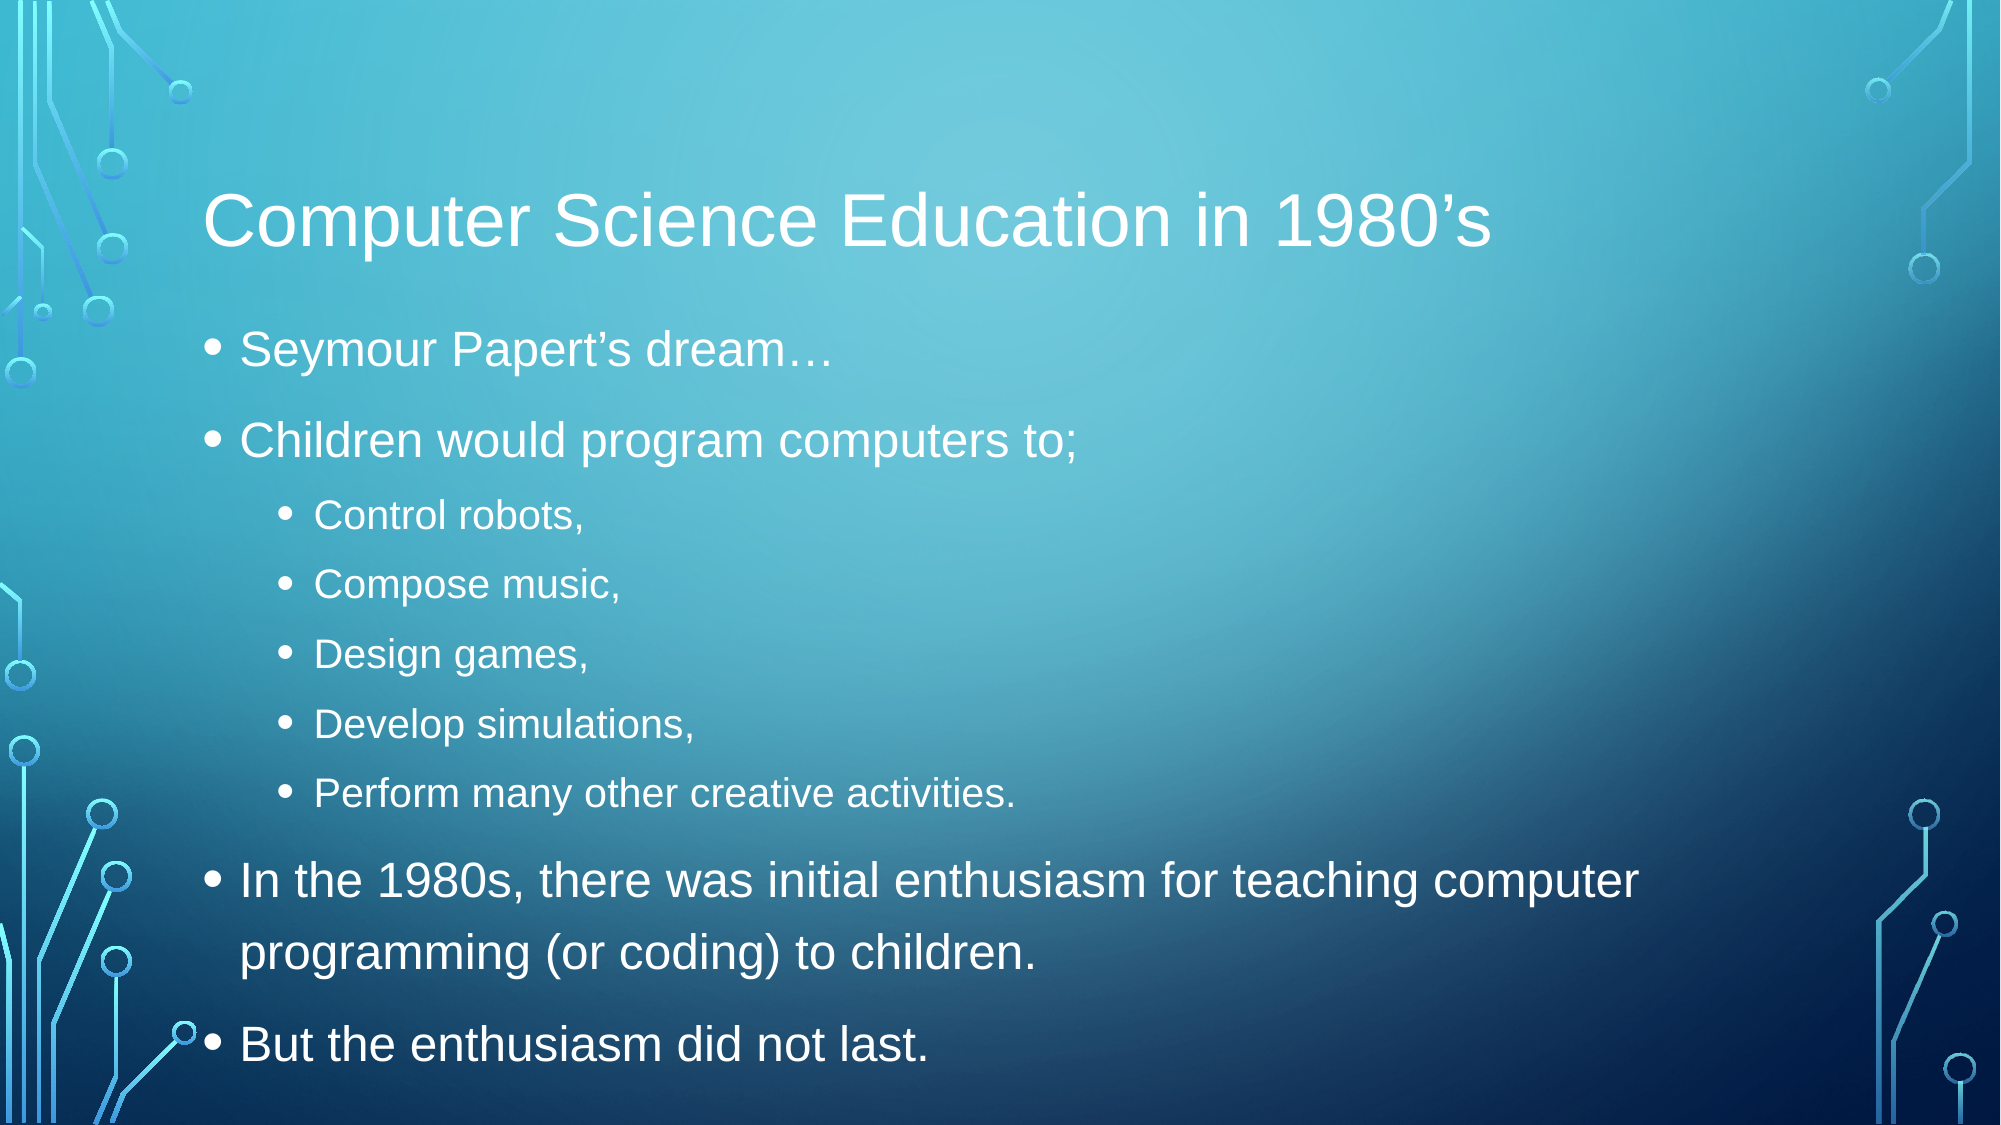

# Computer Science Education in 1980’s
Seymour Papert’s dream…
Children would program computers to;
Control robots,
Compose music,
Design games,
Develop simulations,
Perform many other creative activities.
In the 1980s, there was initial enthusiasm for teaching computer programming (or coding) to children.
But the enthusiasm did not last.